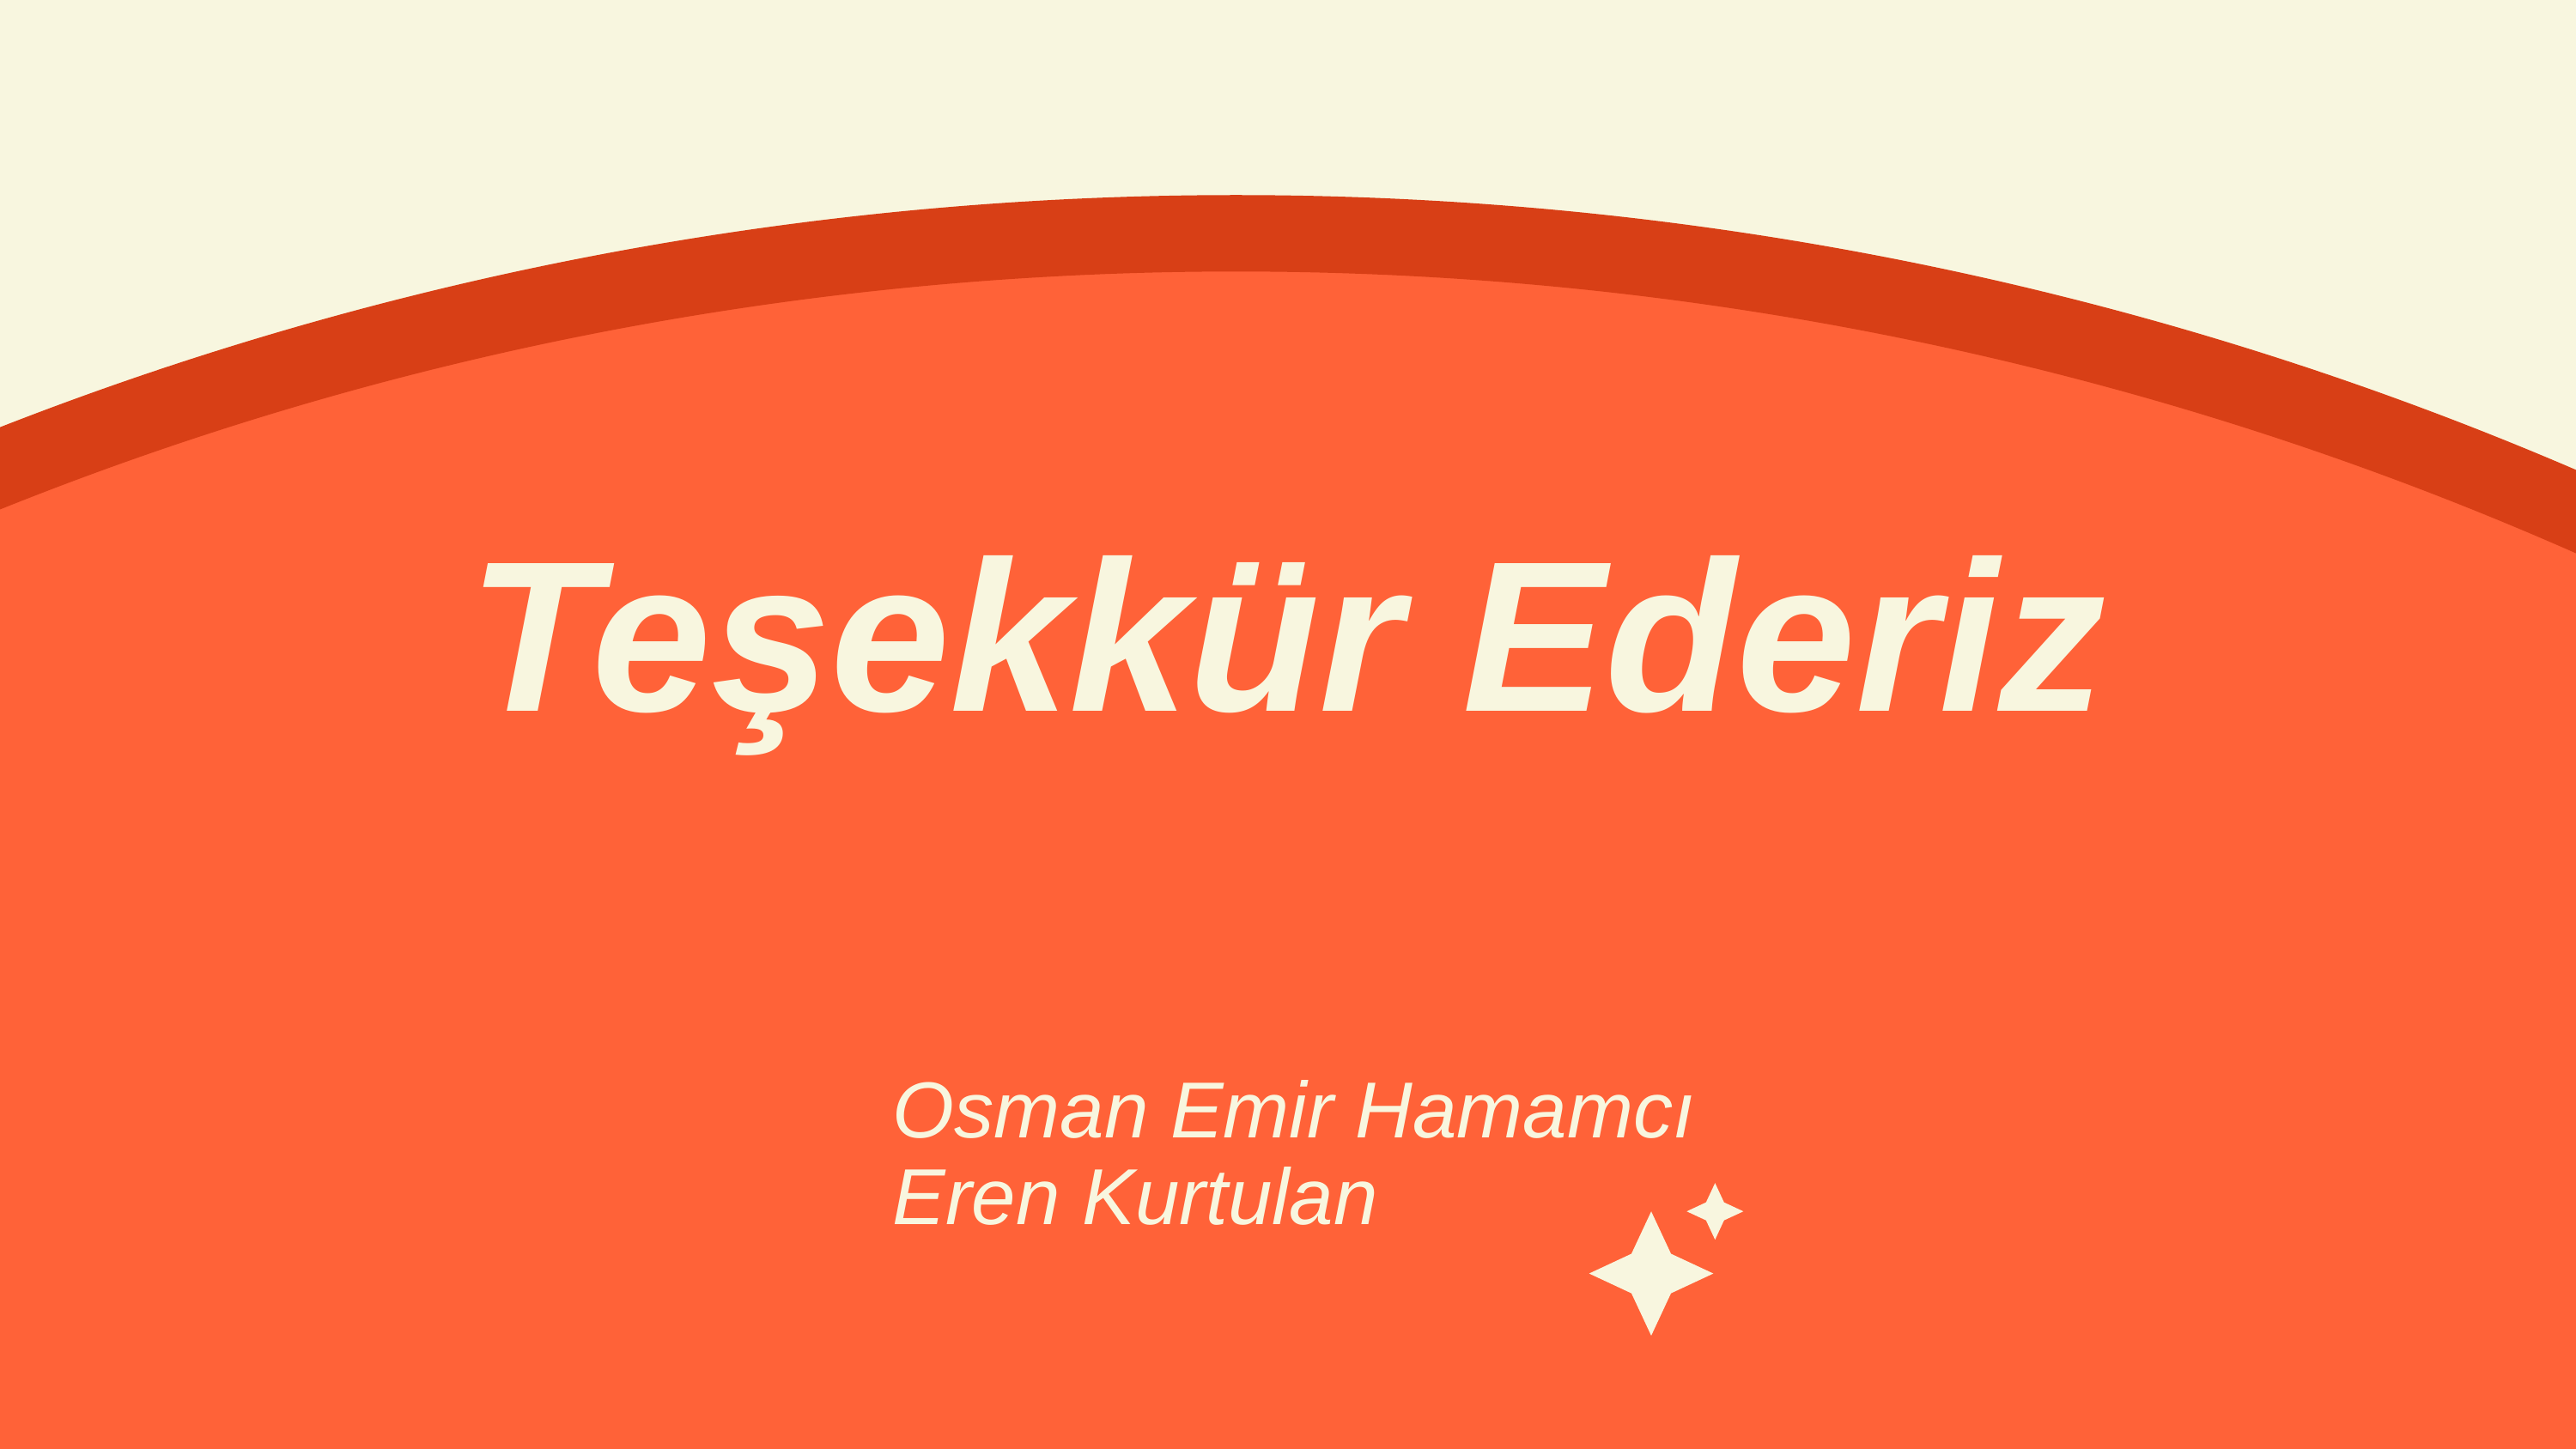

Teşekkür Ederiz
Osman Emir Hamamcı
Eren Kurtulan